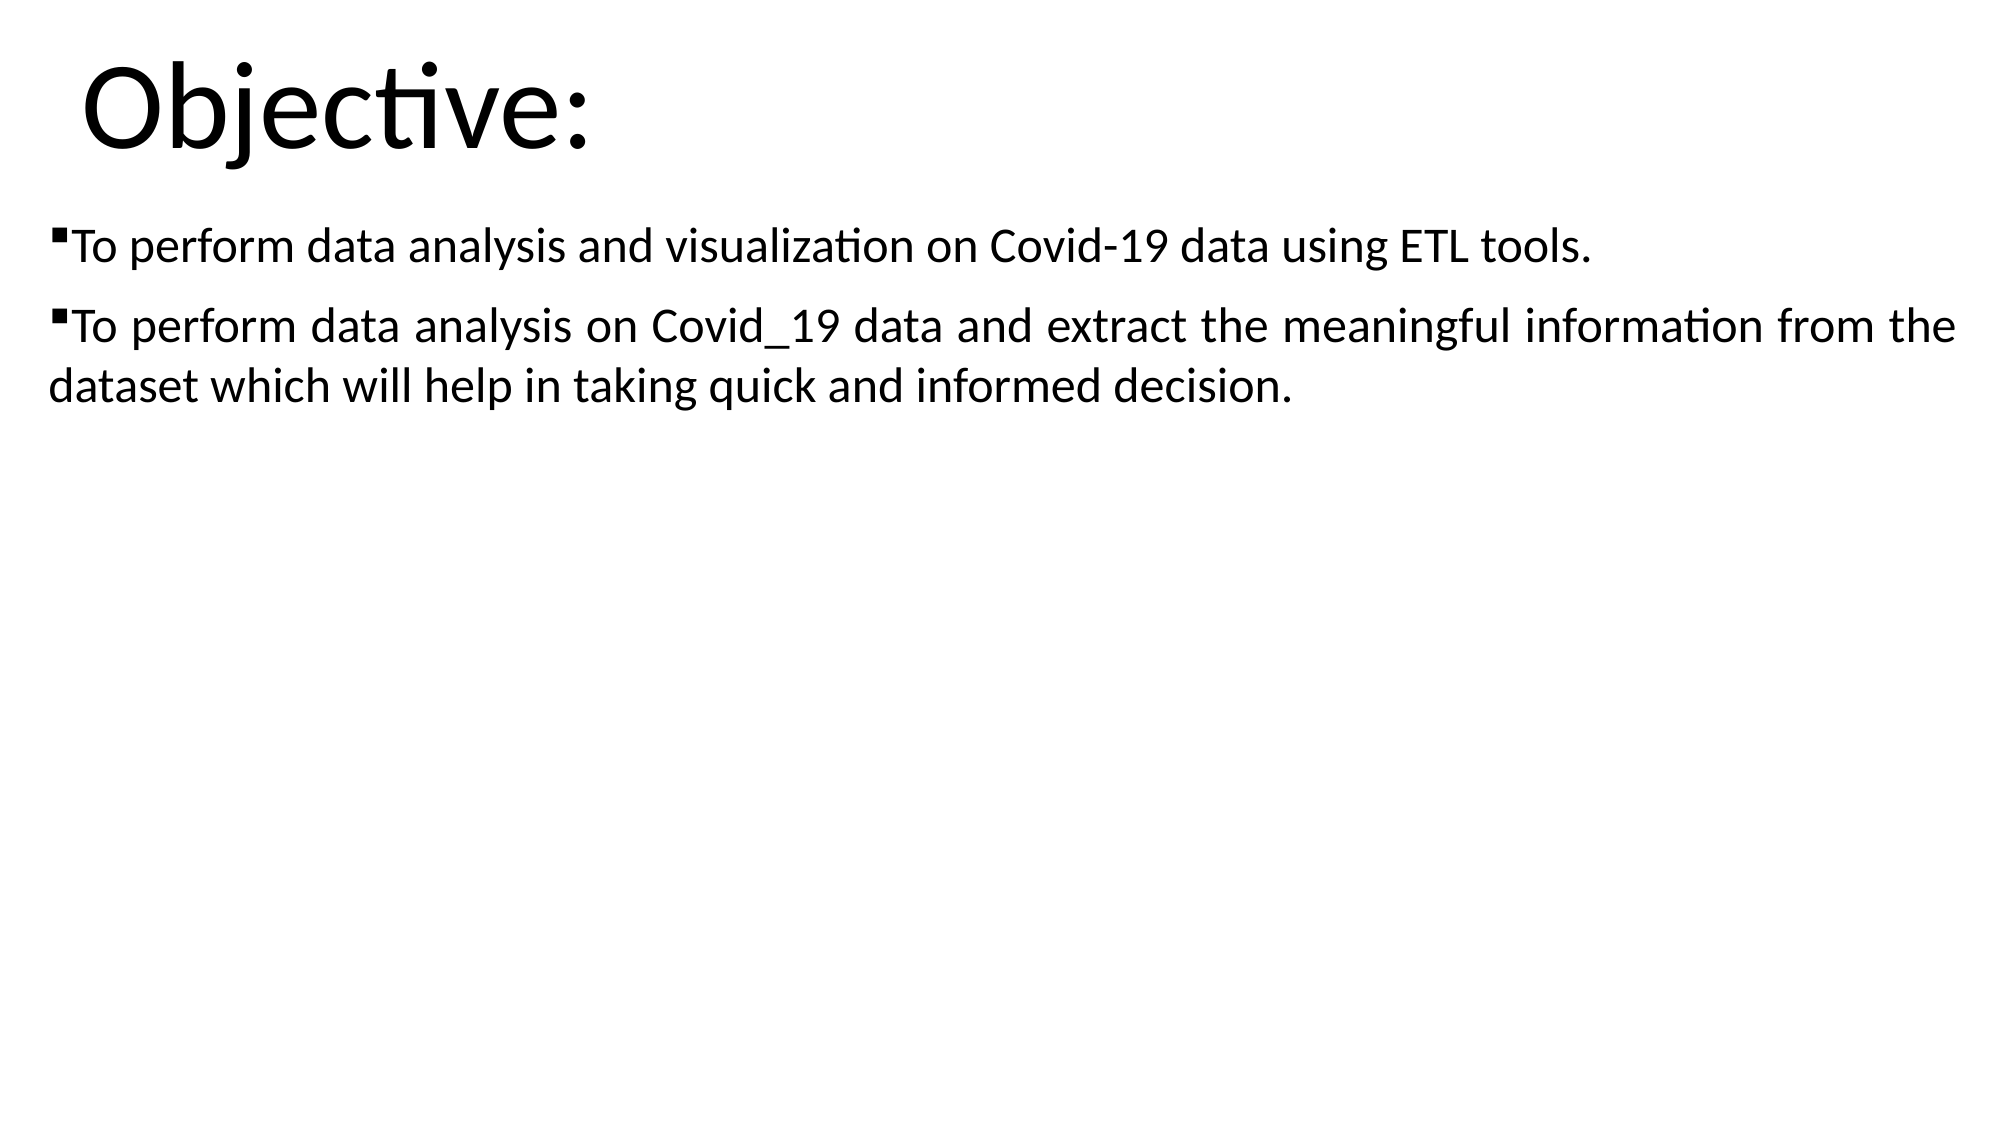

# Objective:
To perform data analysis and visualization on Covid-19 data using ETL tools.
To perform data analysis on Covid_19 data and extract the meaningful information from the dataset which will help in taking quick and informed decision.